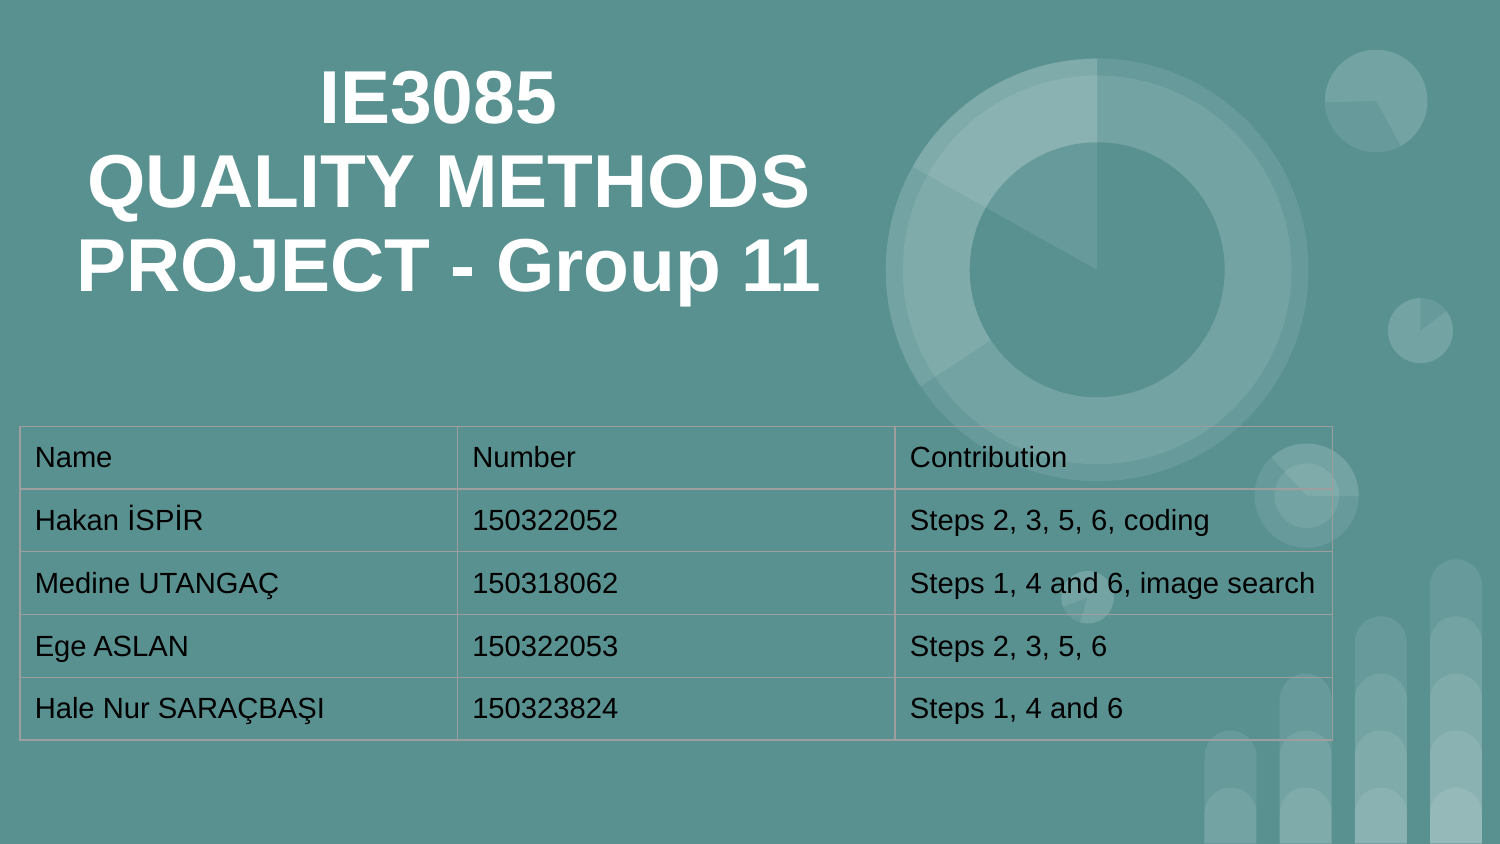

# IE3085
QUALITY METHODS PROJECT - Group 11
| Name | Number | Contribution |
| --- | --- | --- |
| Hakan İSPİR | 150322052 | Steps 2, 3, 5, 6, coding |
| Medine UTANGAÇ | 150318062 | Steps 1, 4 and 6, image search |
| Ege ASLAN | 150322053 | Steps 2, 3, 5, 6 |
| Hale Nur SARAÇBAŞI | 150323824 | Steps 1, 4 and 6 |